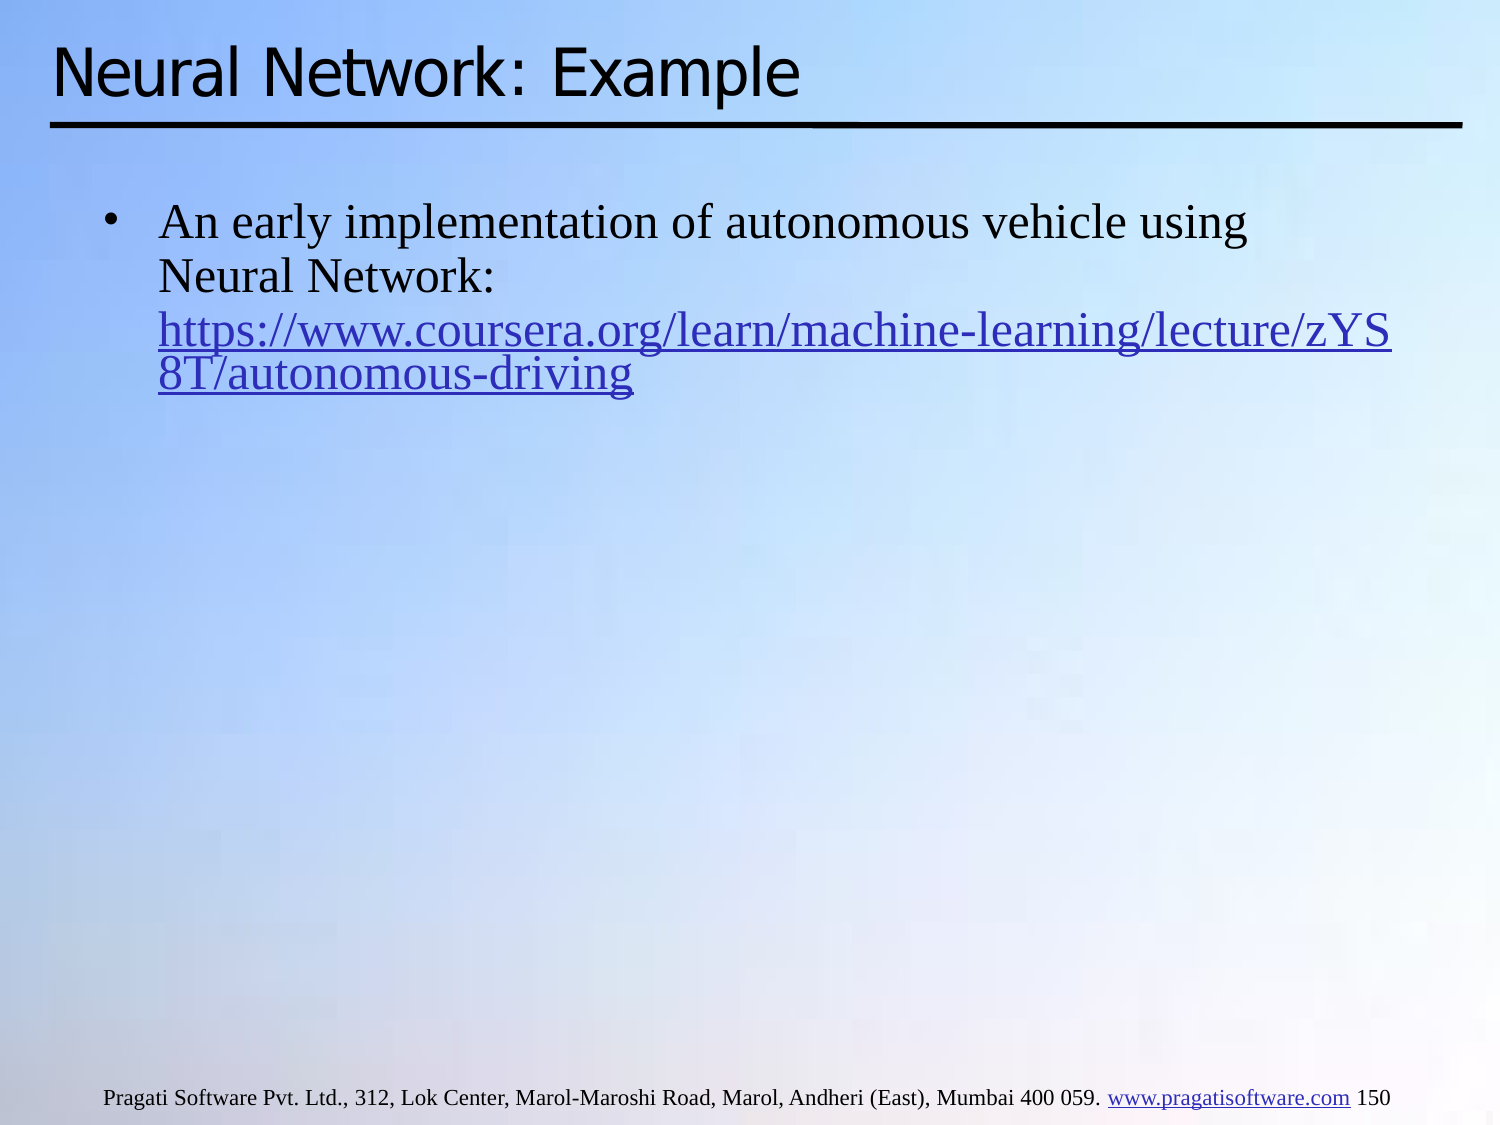

# Neural Network: Example
An early implementation of autonomous vehicle using Neural Network: https://www.coursera.org/learn/machine-learning/lecture/zYS8T/autonomous-driving